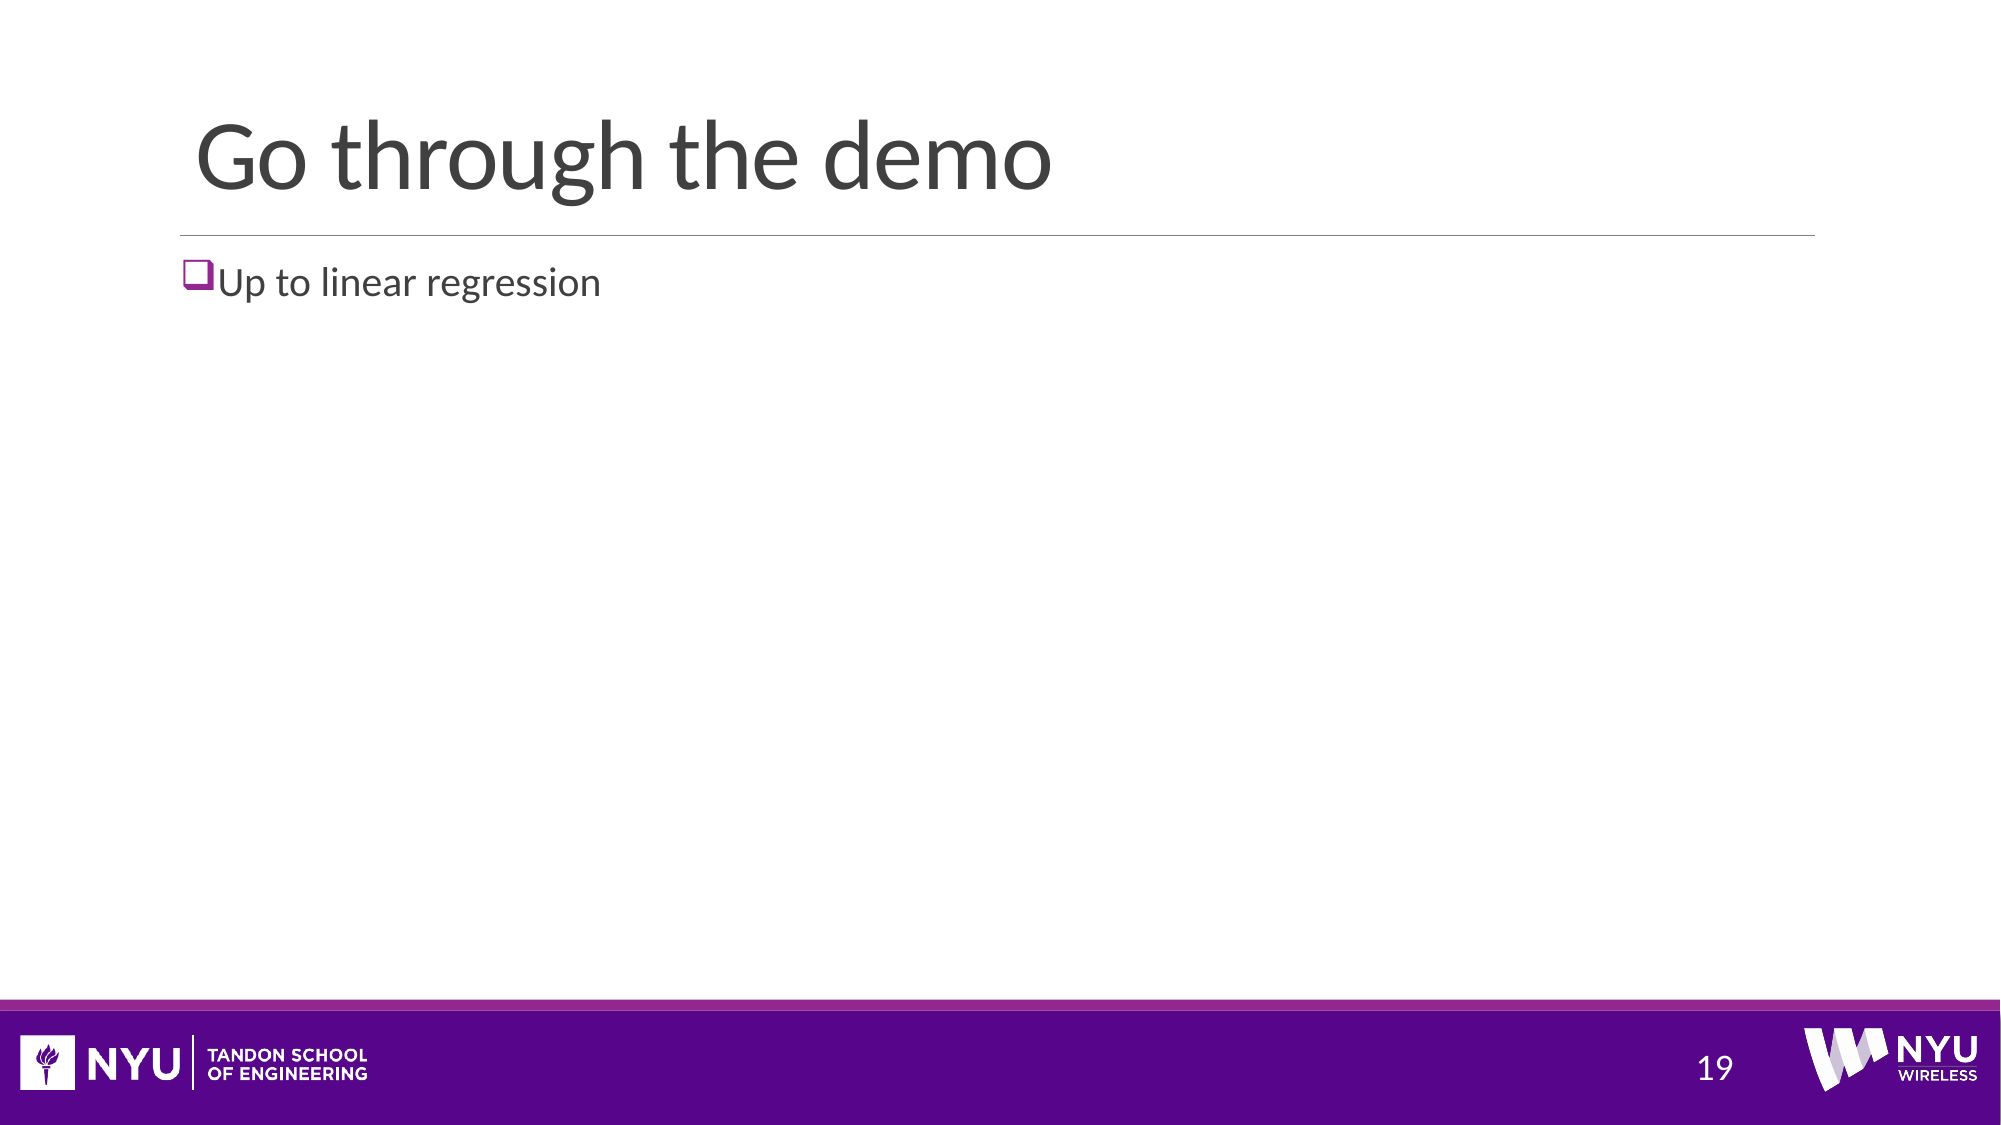

# Go through the demo
Up to linear regression
19